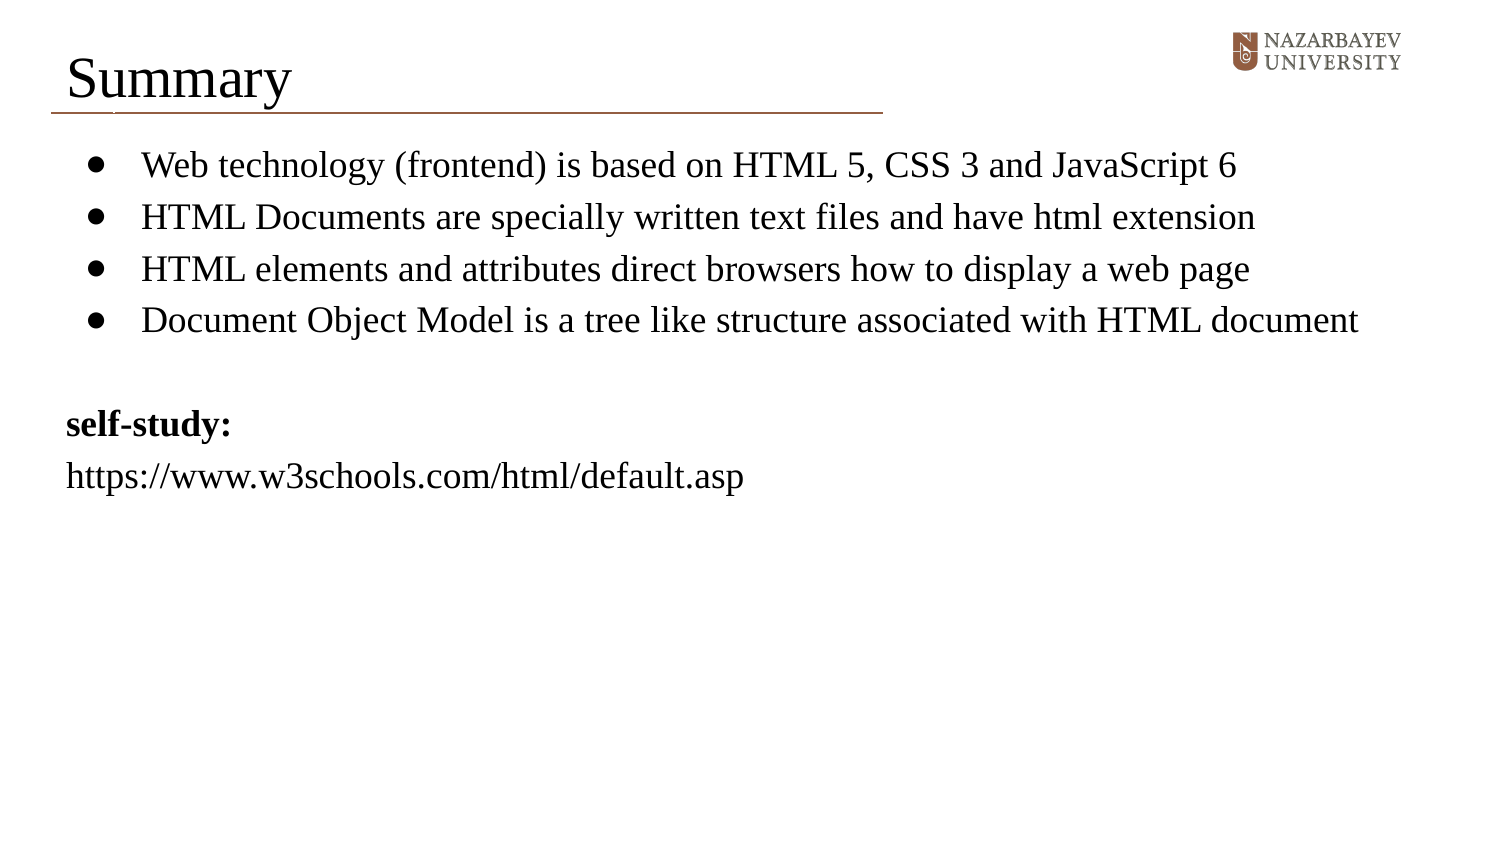

# Summary
Web technology (frontend) is based on HTML 5, CSS 3 and JavaScript 6
HTML Documents are specially written text files and have html extension
HTML elements and attributes direct browsers how to display a web page
Document Object Model is a tree like structure associated with HTML document

self-study:
https://www.w3schools.com/html/default.asp